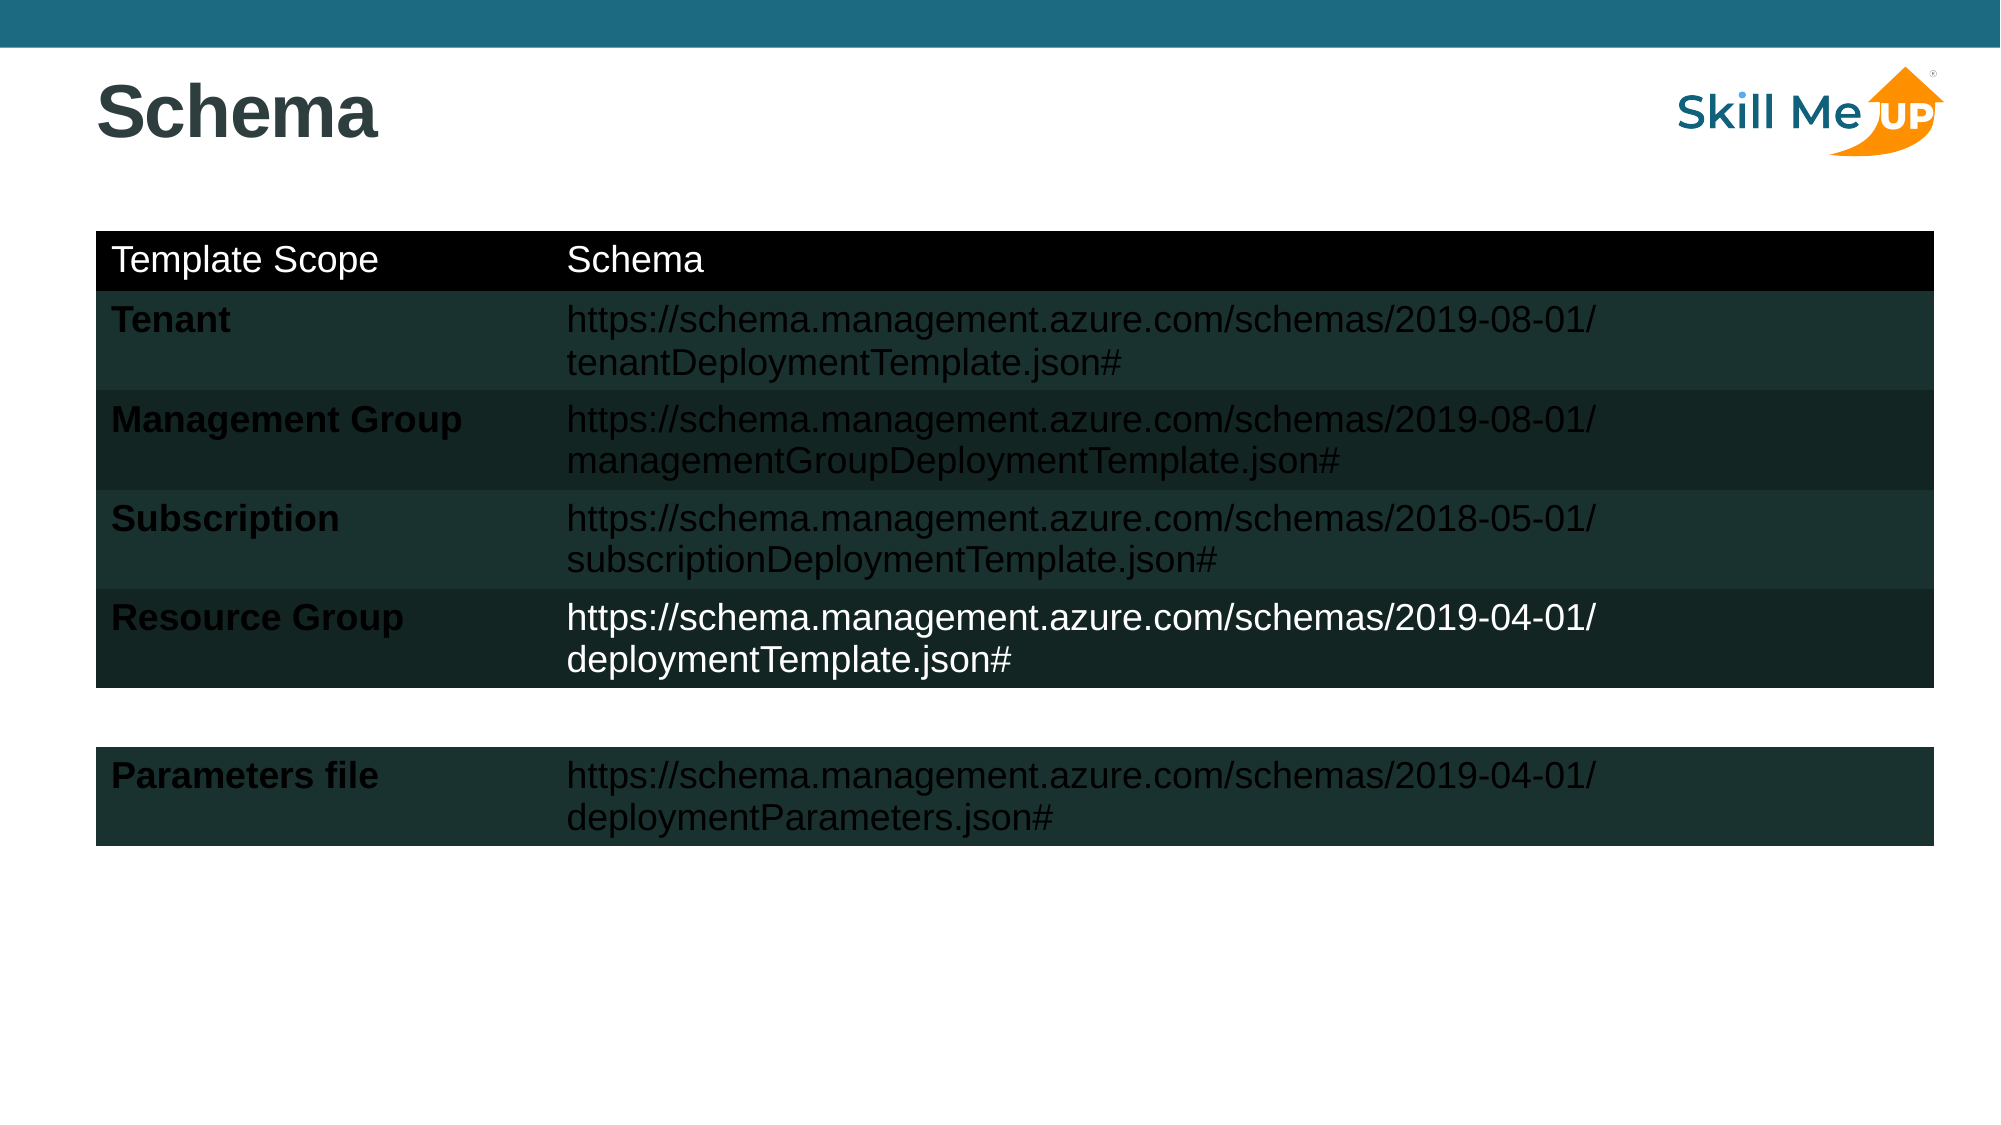

# Schema
| Template Scope | Schema |
| --- | --- |
| Tenant | https://schema.management.azure.com/schemas/2019-08-01/ tenantDeploymentTemplate.json# |
| Management Group | https://schema.management.azure.com/schemas/2019-08-01/ managementGroupDeploymentTemplate.json# |
| Subscription | https://schema.management.azure.com/schemas/2018-05-01/ subscriptionDeploymentTemplate.json# |
| Resource Group | https://schema.management.azure.com/schemas/2019-04-01/ deploymentTemplate.json# |
| Parameters file | https://schema.management.azure.com/schemas/2019-04-01/ deploymentParameters.json# |
| --- | --- |